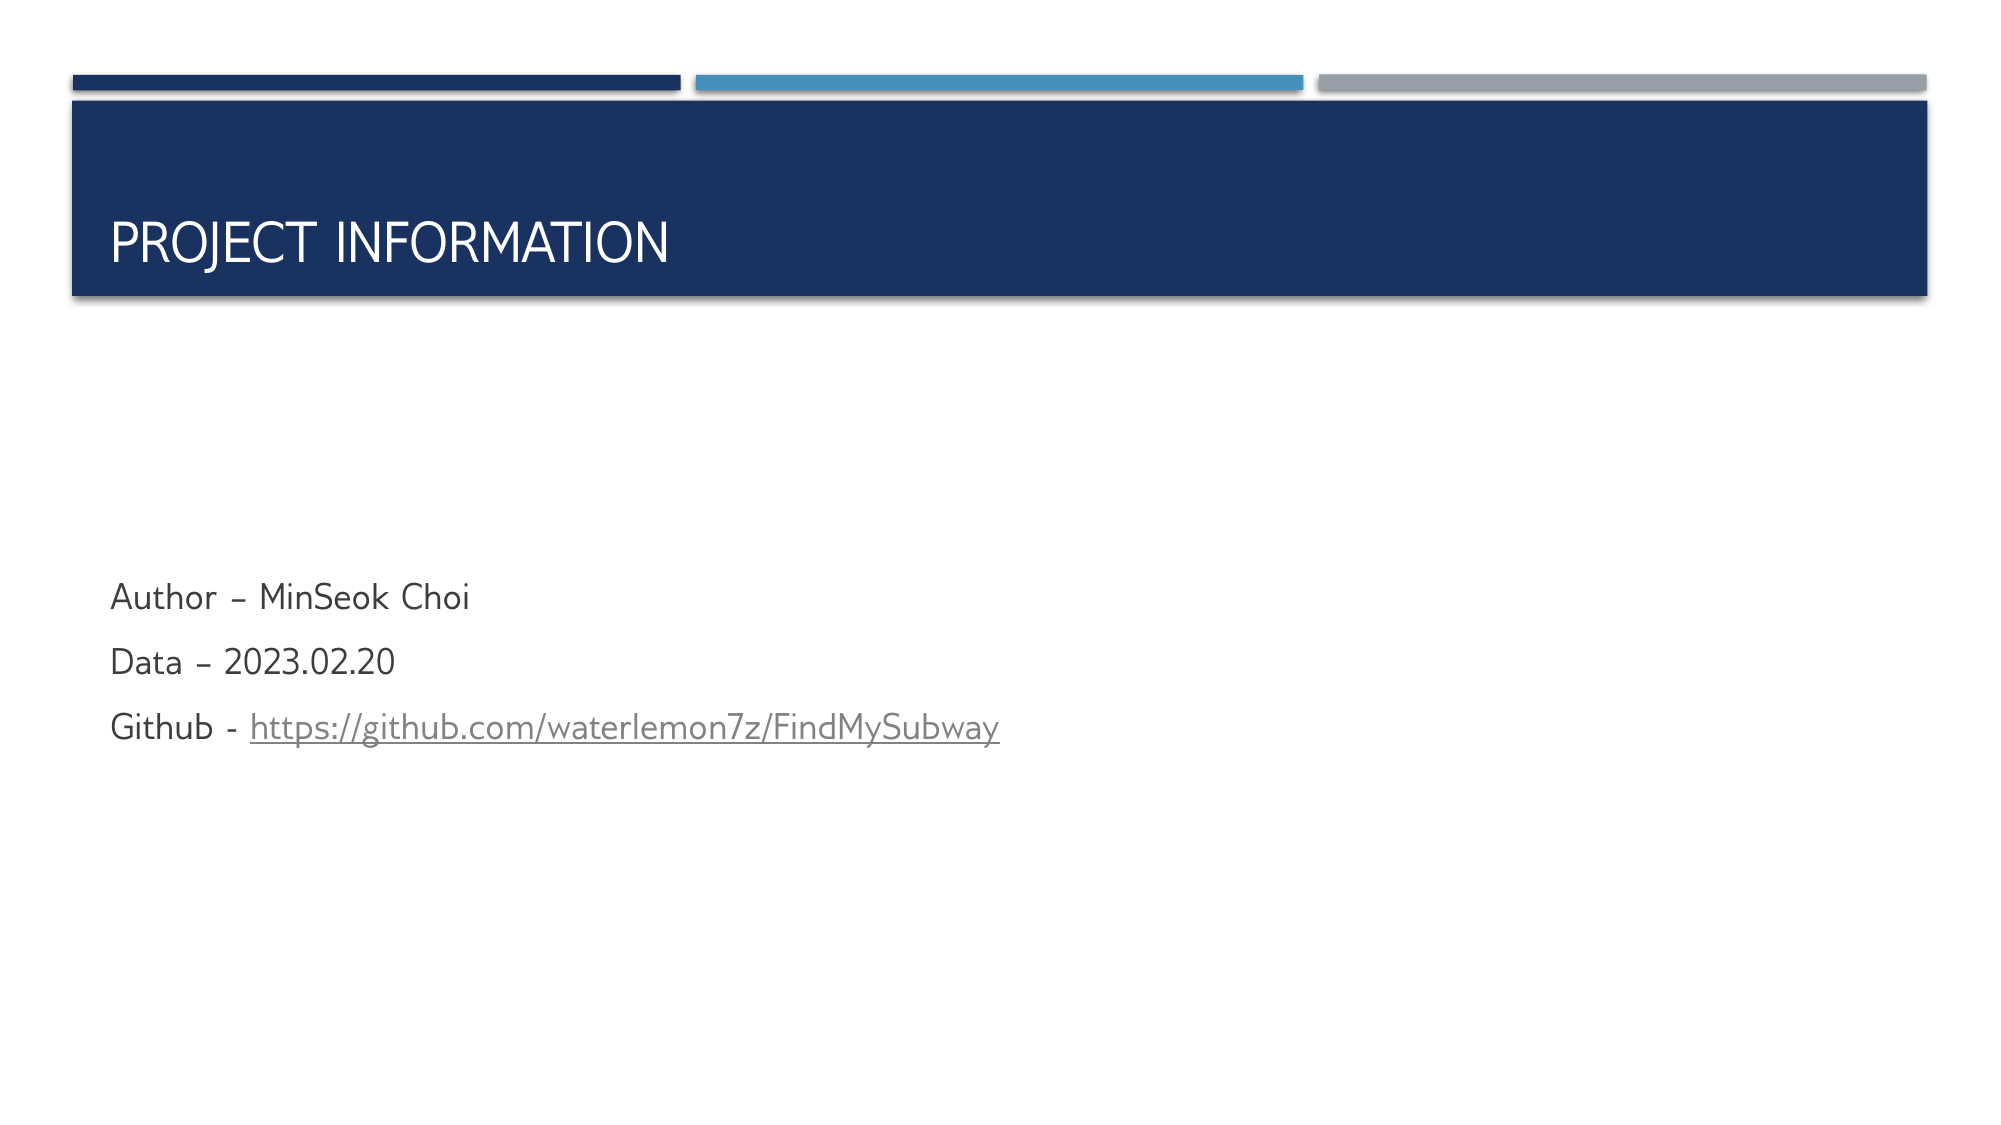

# Project information
Author – MinSeok Choi
Data – 2023.02.20
Github - https://github.com/waterlemon7z/FindMySubway